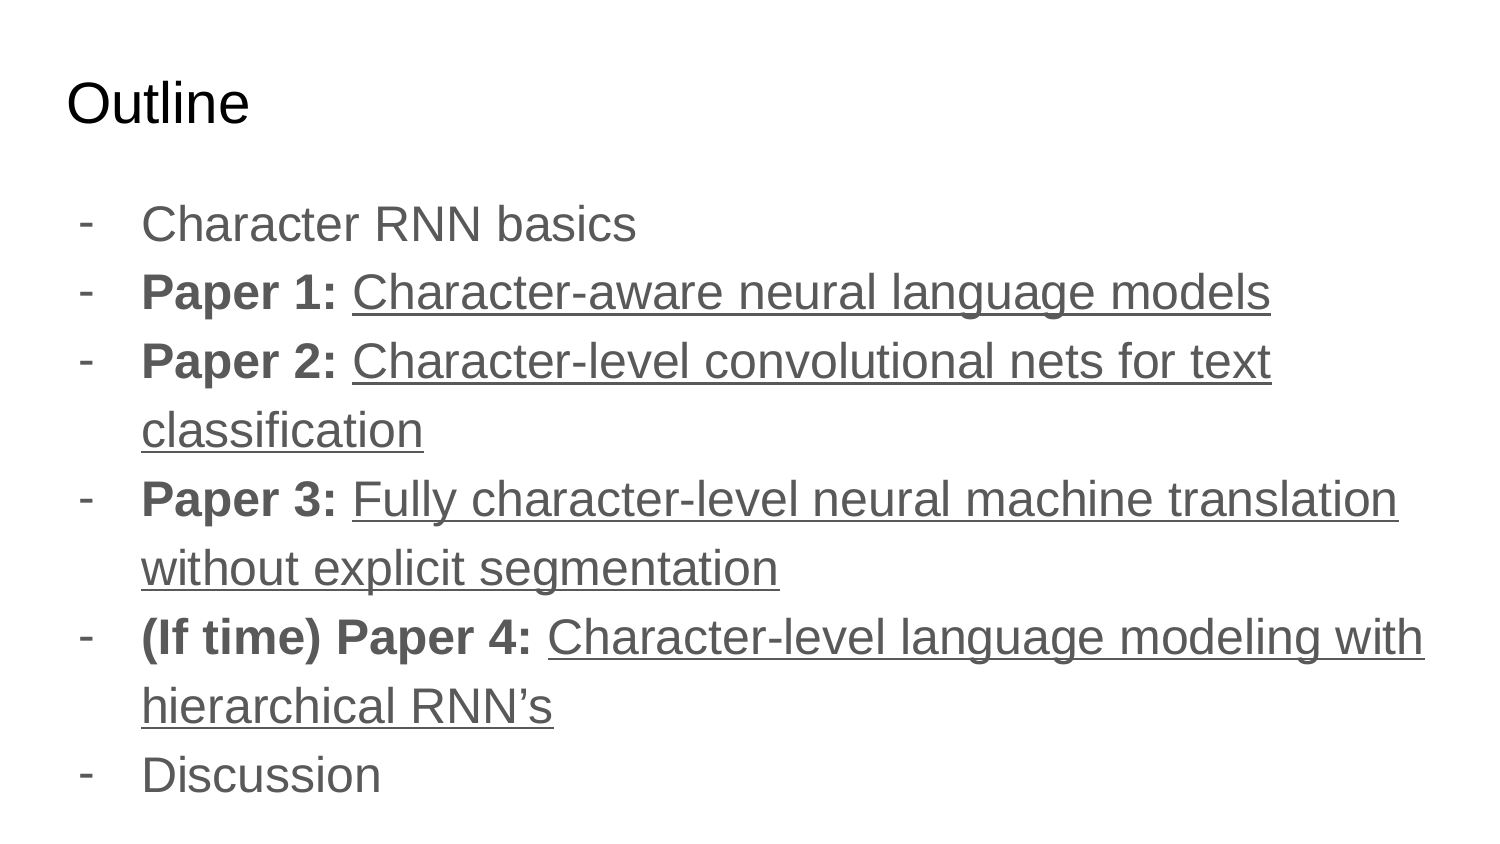

# Outline
Character RNN basics
Paper 1: Character-aware neural language models
Paper 2: Character-level convolutional nets for text classification
Paper 3: Fully character-level neural machine translation without explicit segmentation
(If time) Paper 4: Character-level language modeling with hierarchical RNN’s
Discussion